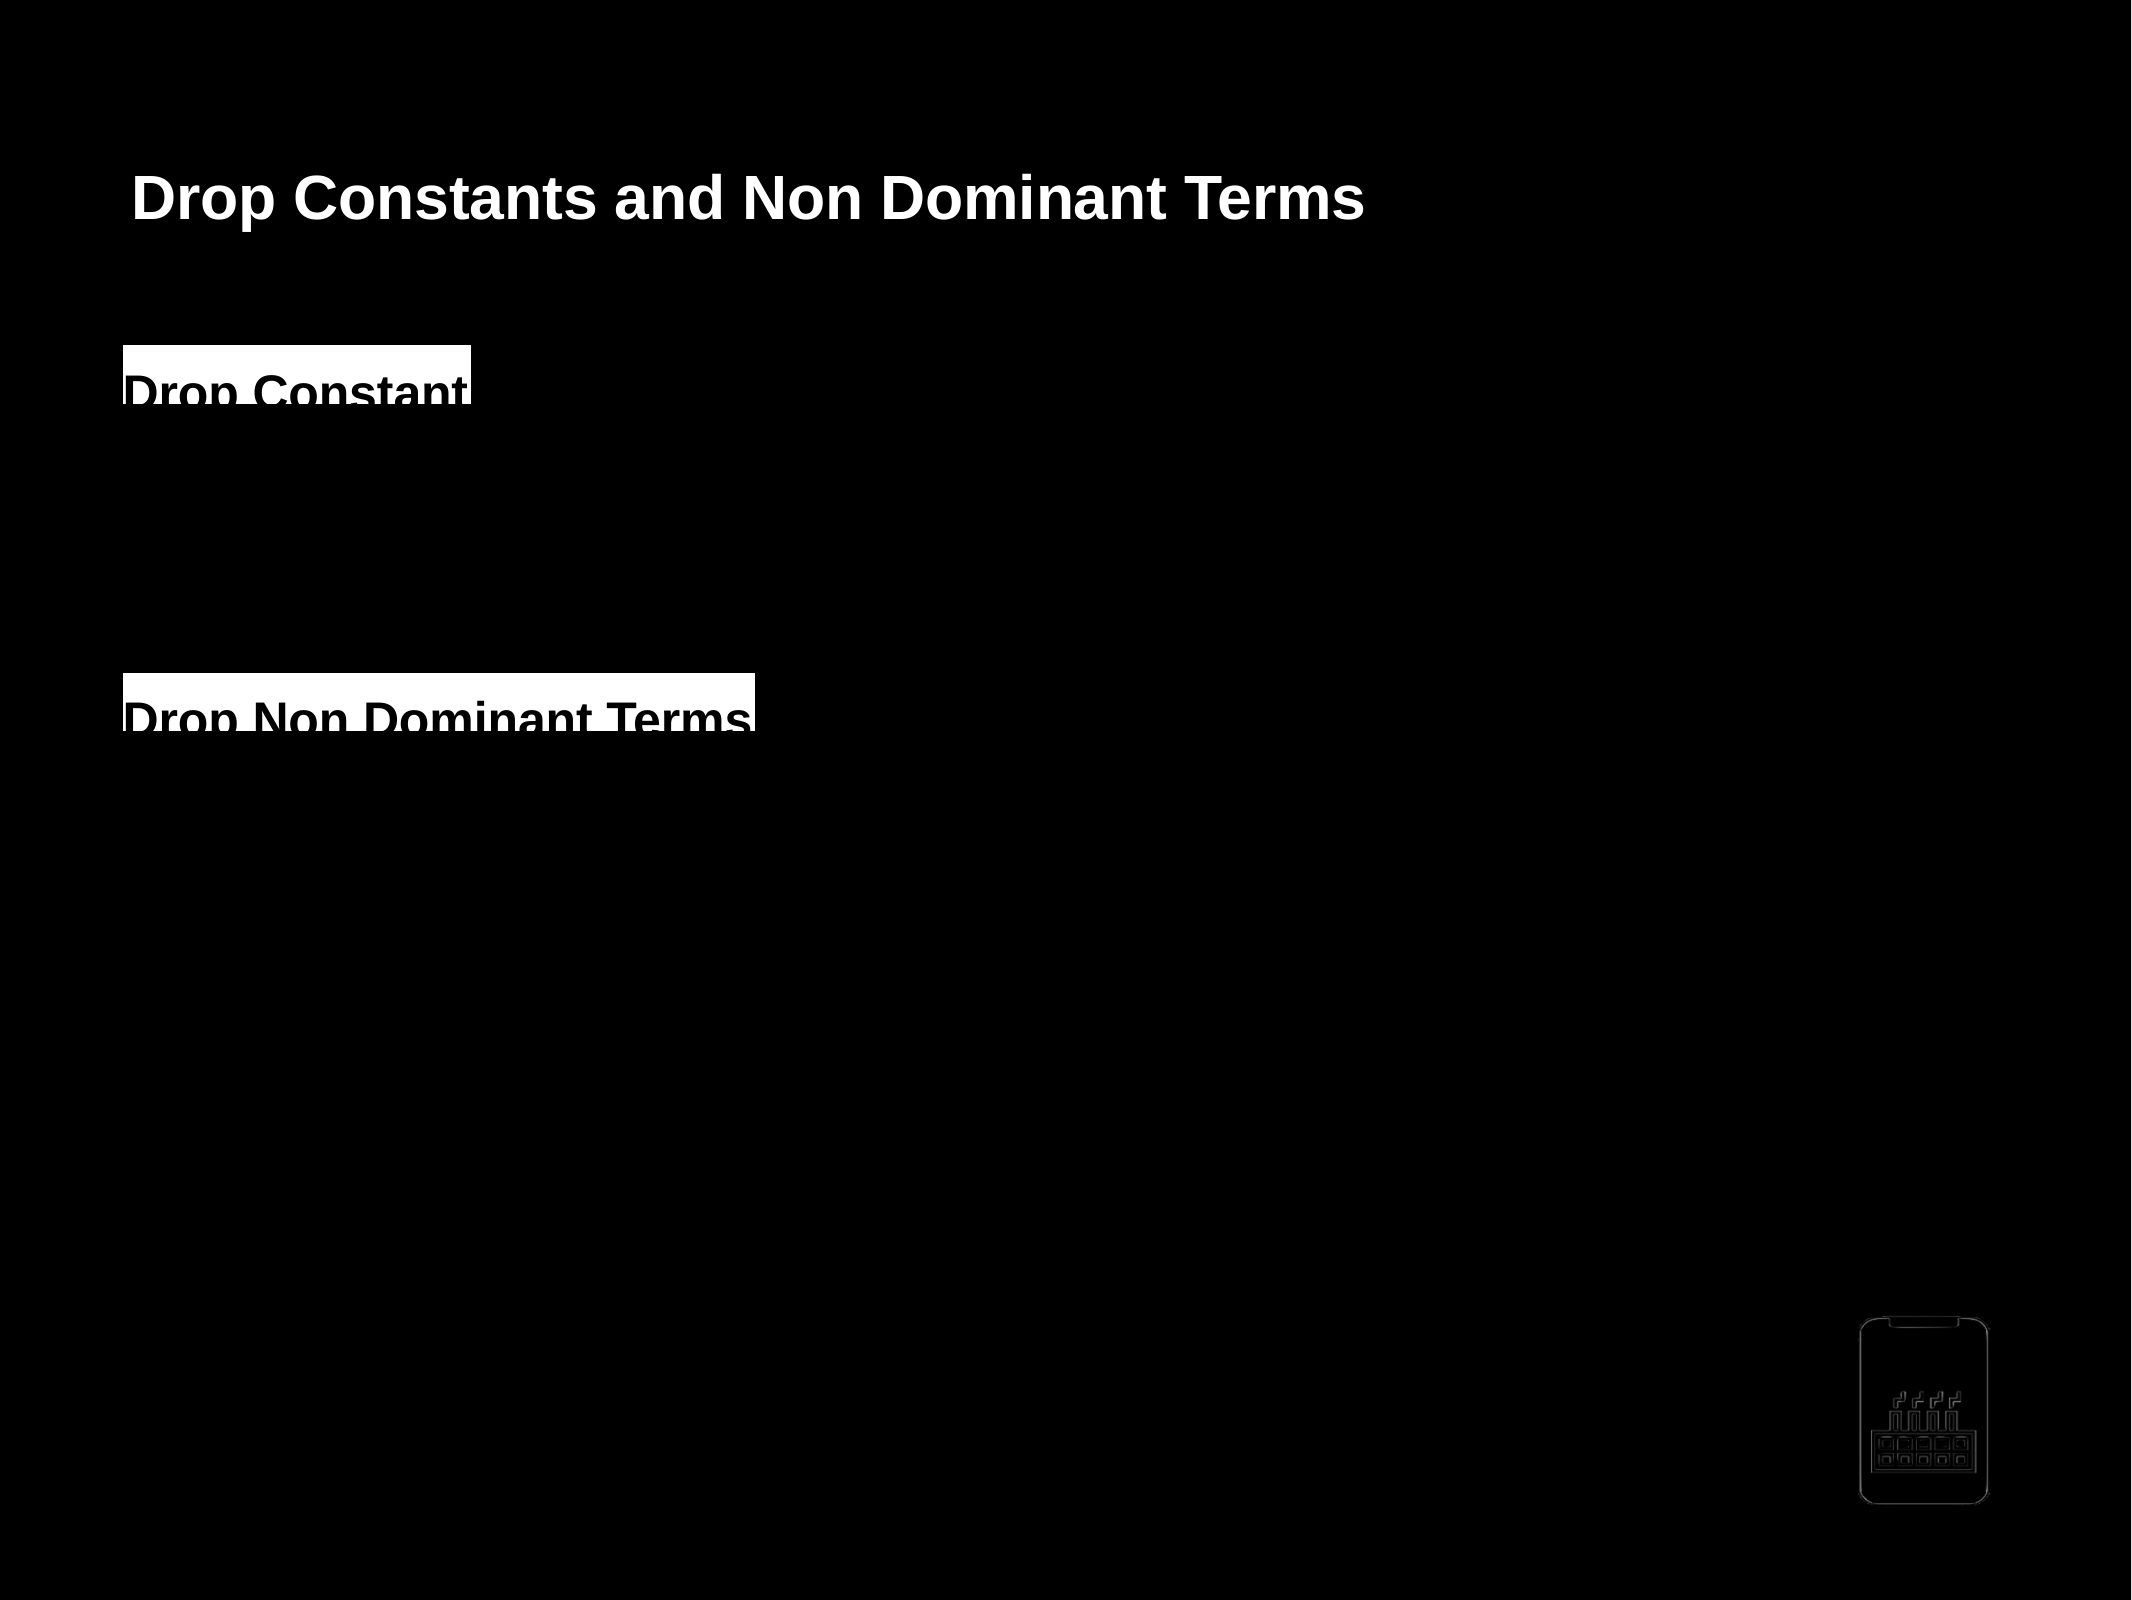

Drop Constants and Non Dominant Terms

Drop Constant

O(2N)
O(N)

Drop Non Dominant Terms
O(N2+N)
O(N2)

O(N+logN)
O(N)

O(2*2N+1000N100)

O(2N)

AppMillers
www.appmillers.com